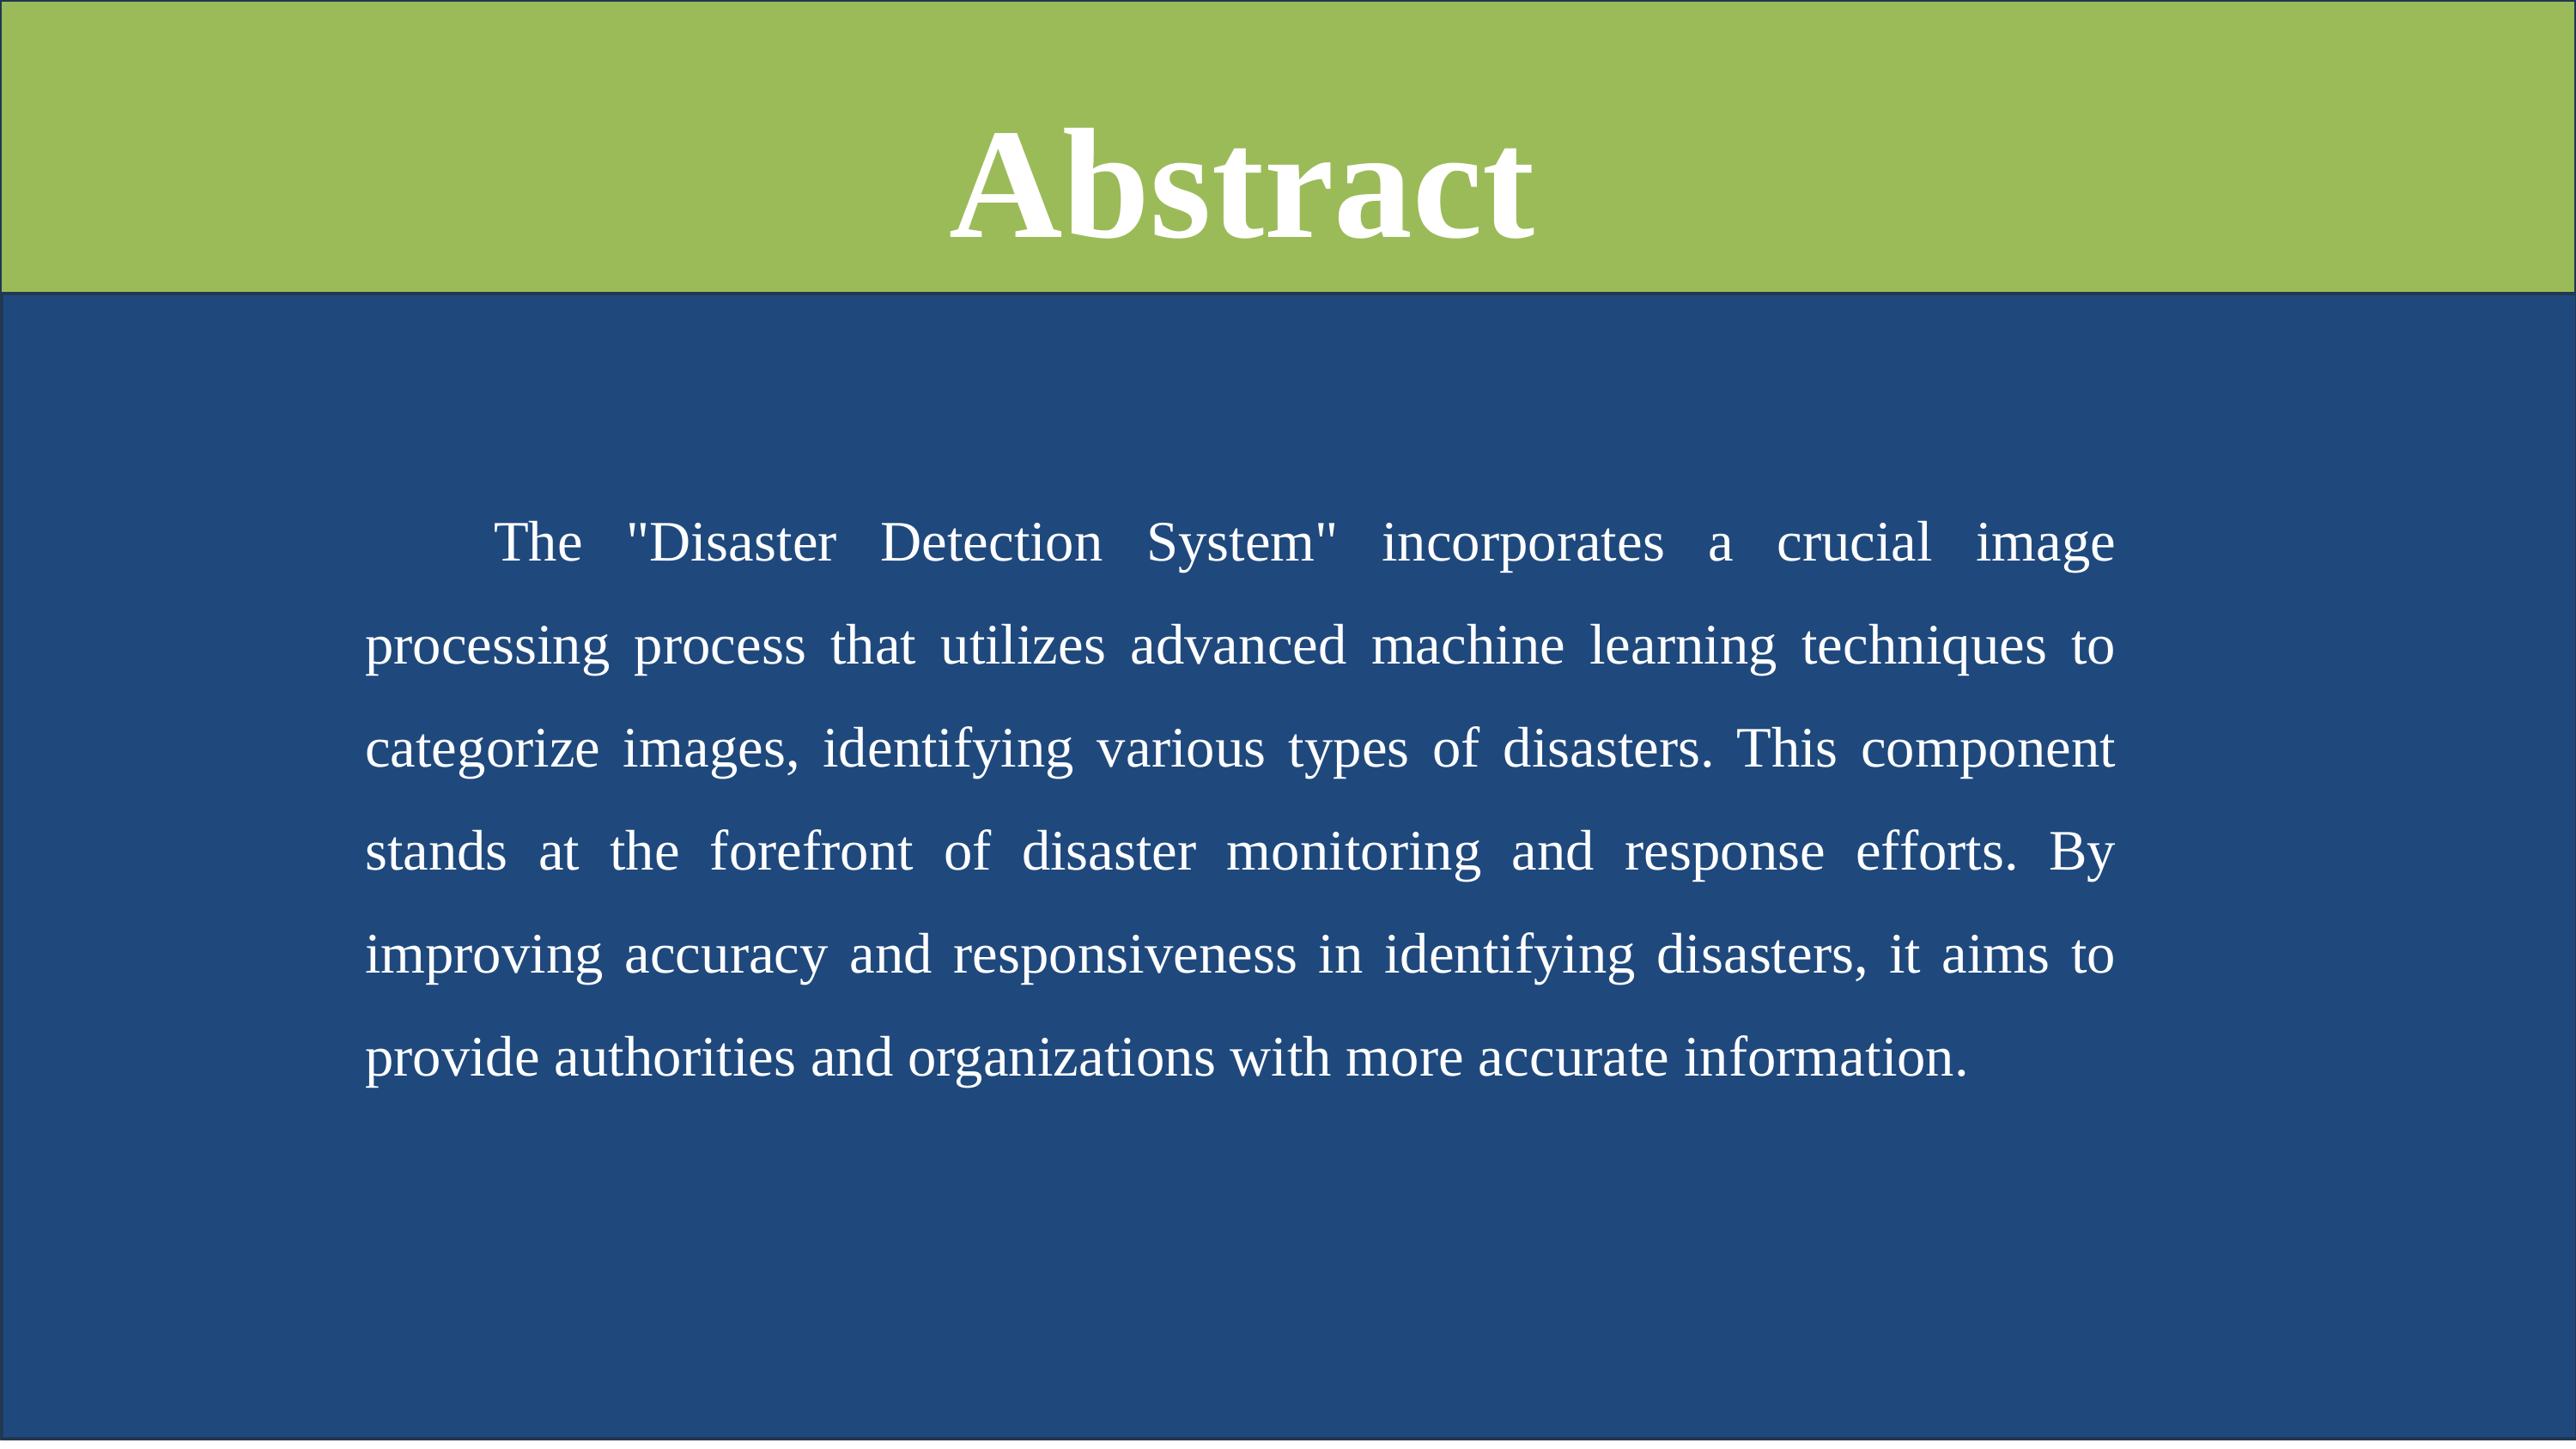

Abstract

	The "Disaster Detection System" incorporates a crucial image processing process that utilizes advanced machine learning techniques to categorize images, identifying various types of disasters. This component stands at the forefront of disaster monitoring and response efforts. By improving accuracy and responsiveness in identifying disasters, it aims to provide authorities and organizations with more accurate information.